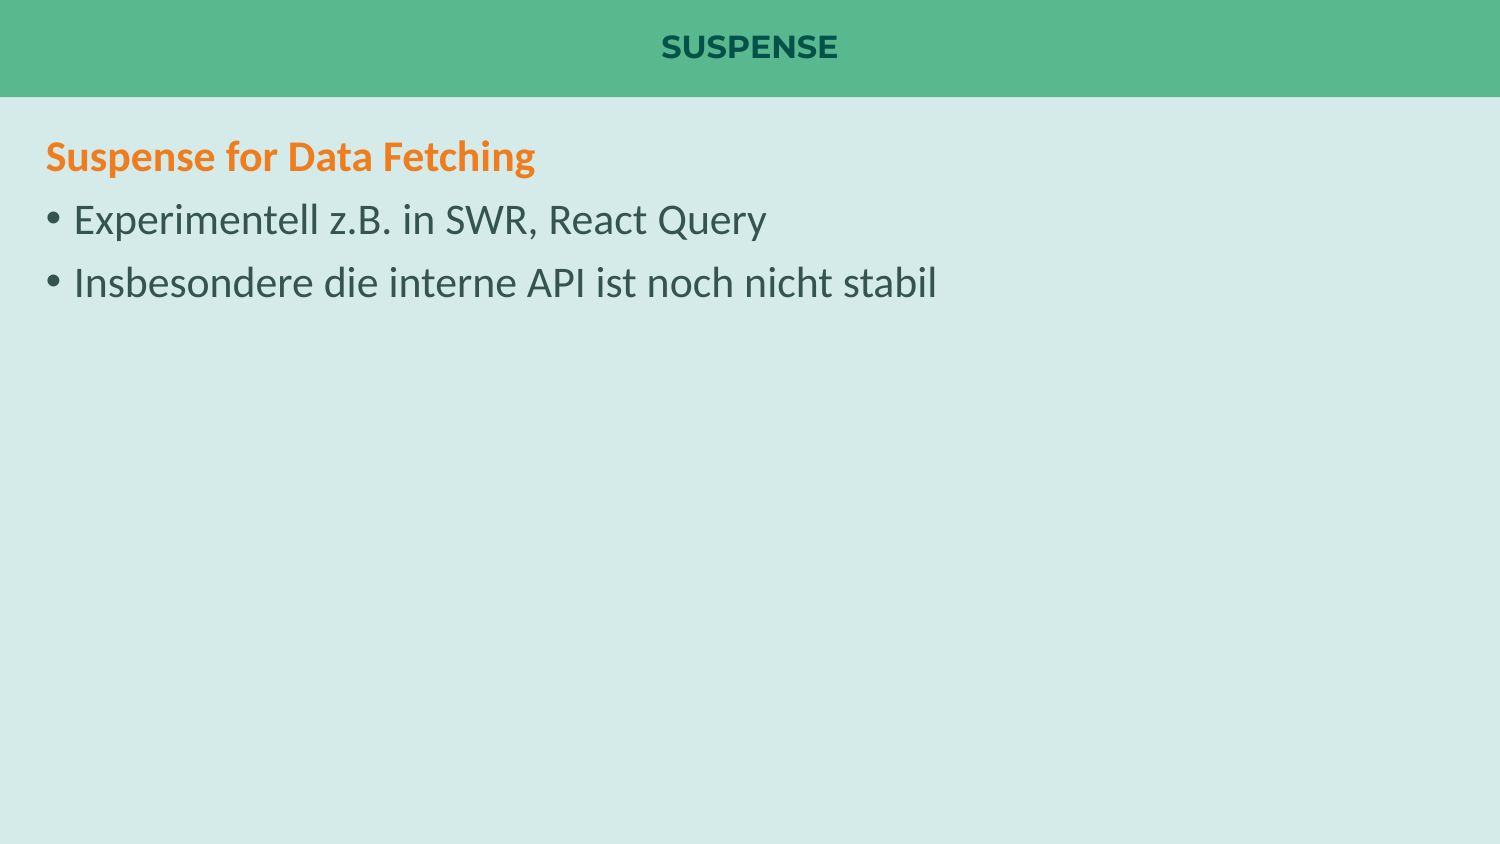

# suspense
Suspense for Data Fetching
Experimentell z.B. in SWR, React Query
Insbesondere die interne API ist noch nicht stabil